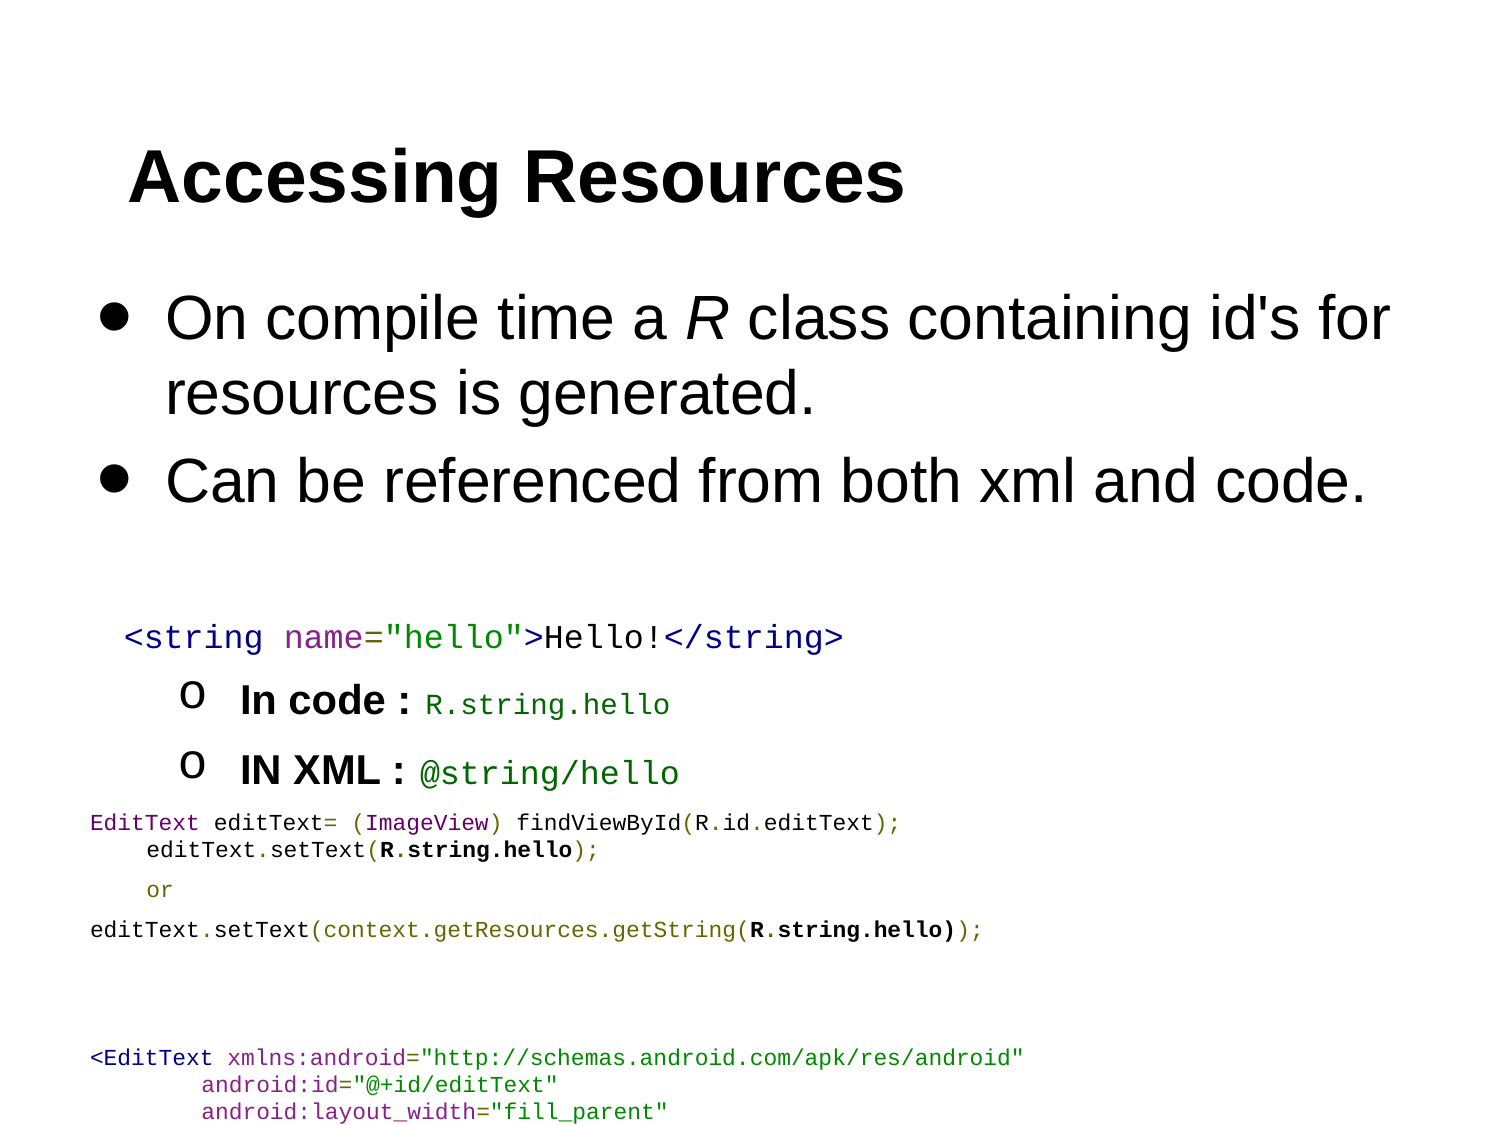

# Accessing Resources
On compile time a R class containing id's for resources is generated.
Can be referenced from both xml and code.

  <string name="hello">Hello!</string>
In code : R.string.hello
IN XML : @string/hello
EditText editText= (ImageView) findViewById(R.id.editText);
editText.setText(R.string.hello);
	or
editText.setText(context.getResources.getString(R.string.hello));

<EditText xmlns:android="http://schemas.android.com/apk/res/android"
    android:id="@+id/editText"
    android:layout_width="fill_parent"
    android:layout_height="fill_parent"
    android:textColor="@android:color/secondary_text_dark"
    android:text="@string/hello" />